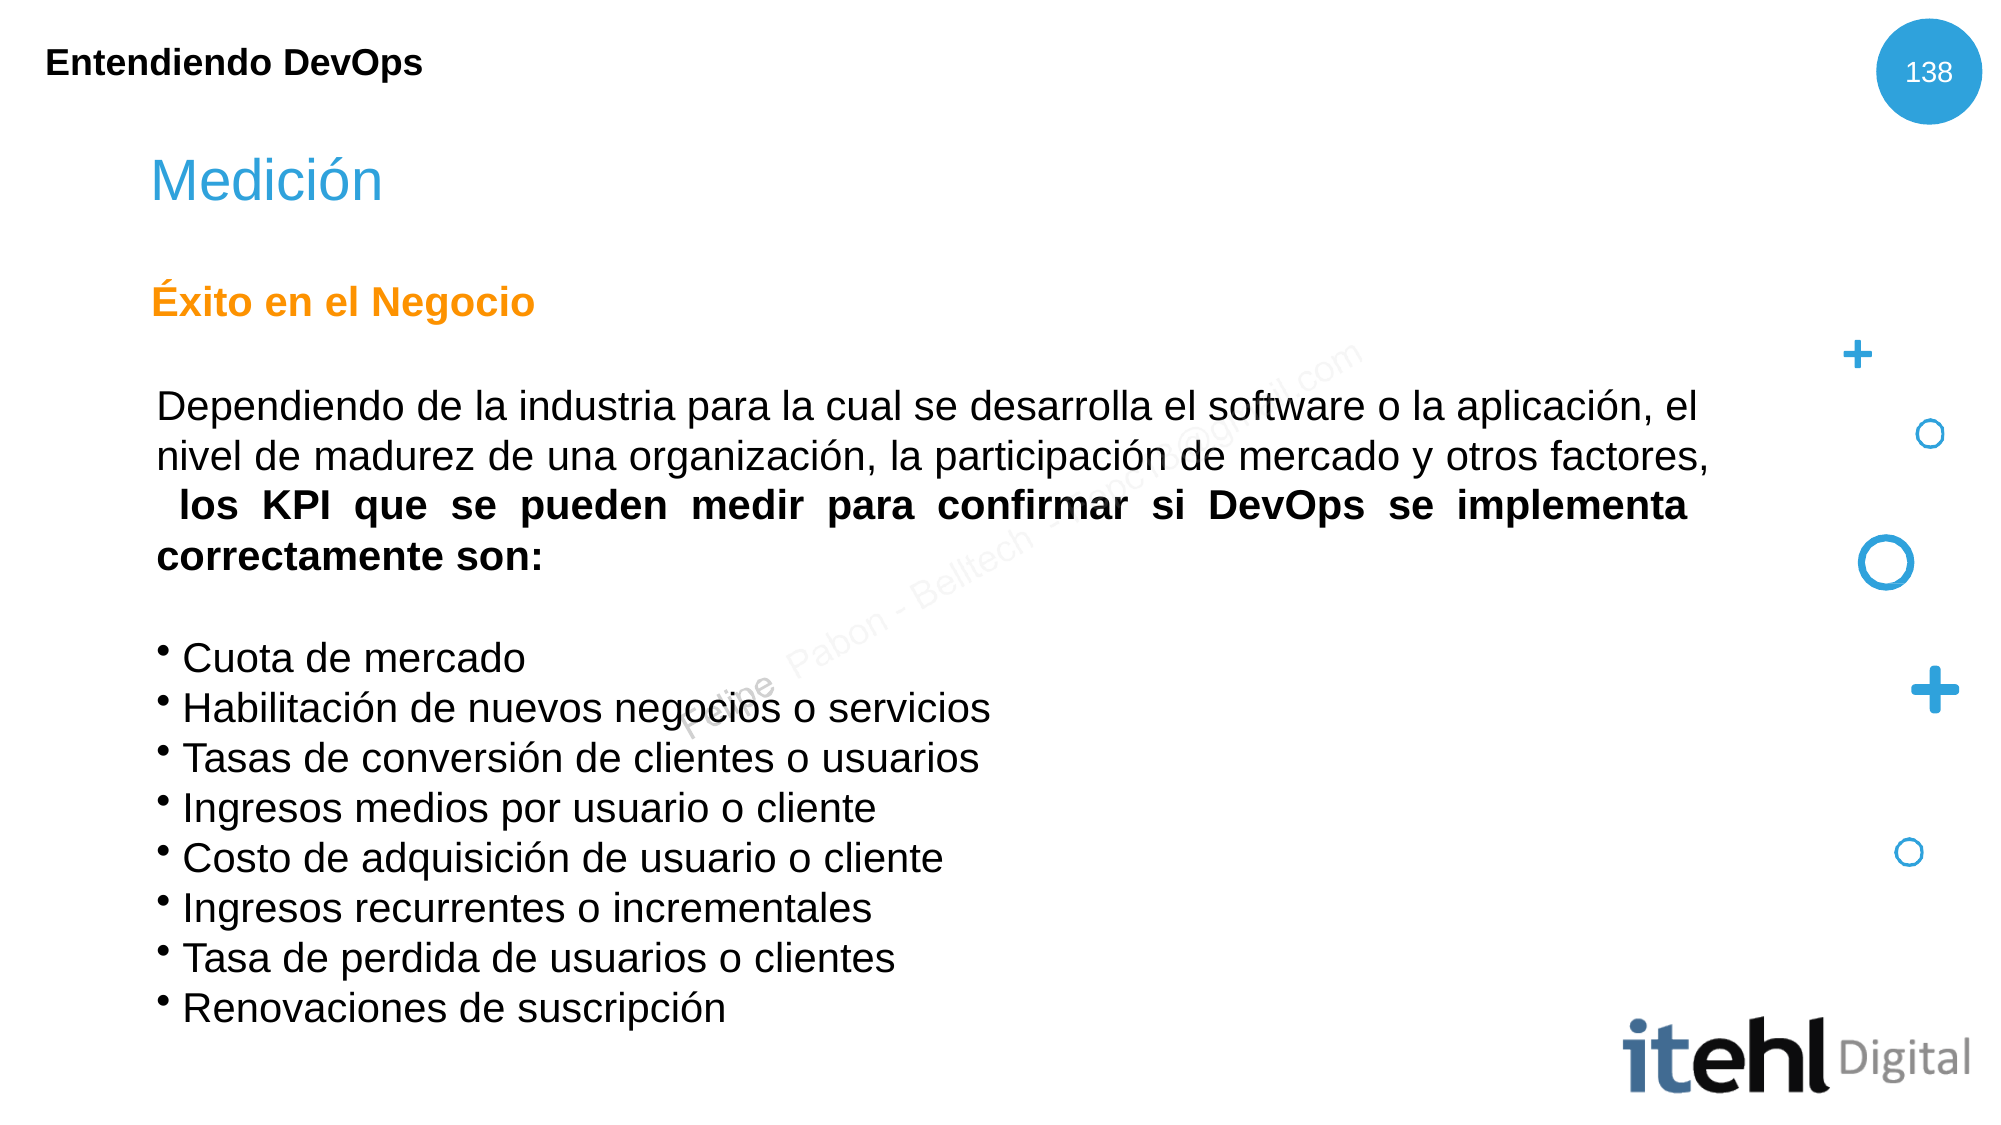

Entendiendo DevOps
138
# Medición
Éxito en el Negocio

Dependiendo de la industria para la cual se desarrolla el software o la aplicación, el  nivel de madurez de una organización, la participación de mercado y otros factores,  los KPI que se pueden medir para confirmar si DevOps se implementa  correctamente son:

Cuota de mercado
Habilitación de nuevos negocios o servicios
Tasas de conversión de clientes o usuarios
Ingresos medios por usuario o cliente
Costo de adquisición de usuario o cliente
Ingresos recurrentes o incrementales
Tasa de perdida de usuarios o clientes
Renovaciones de suscripción